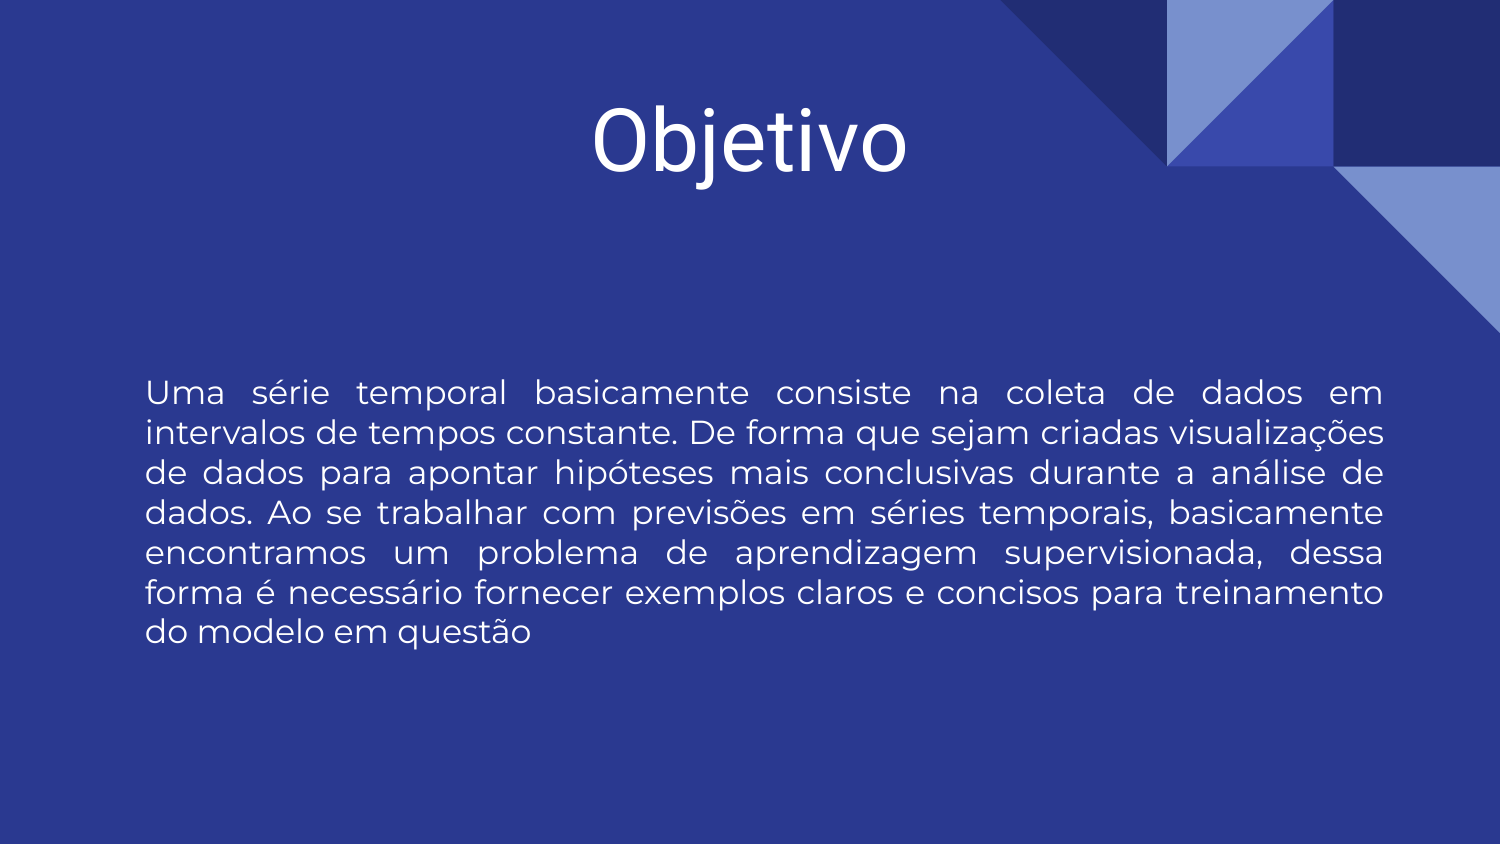

# Objetivo
Uma série temporal basicamente consiste na coleta de dados em intervalos de tempos constante. De forma que sejam criadas visualizações de dados para apontar hipóteses mais conclusivas durante a análise de dados. Ao se trabalhar com previsões em séries temporais, basicamente encontramos um problema de aprendizagem supervisionada, dessa forma é necessário fornecer exemplos claros e concisos para treinamento do modelo em questão